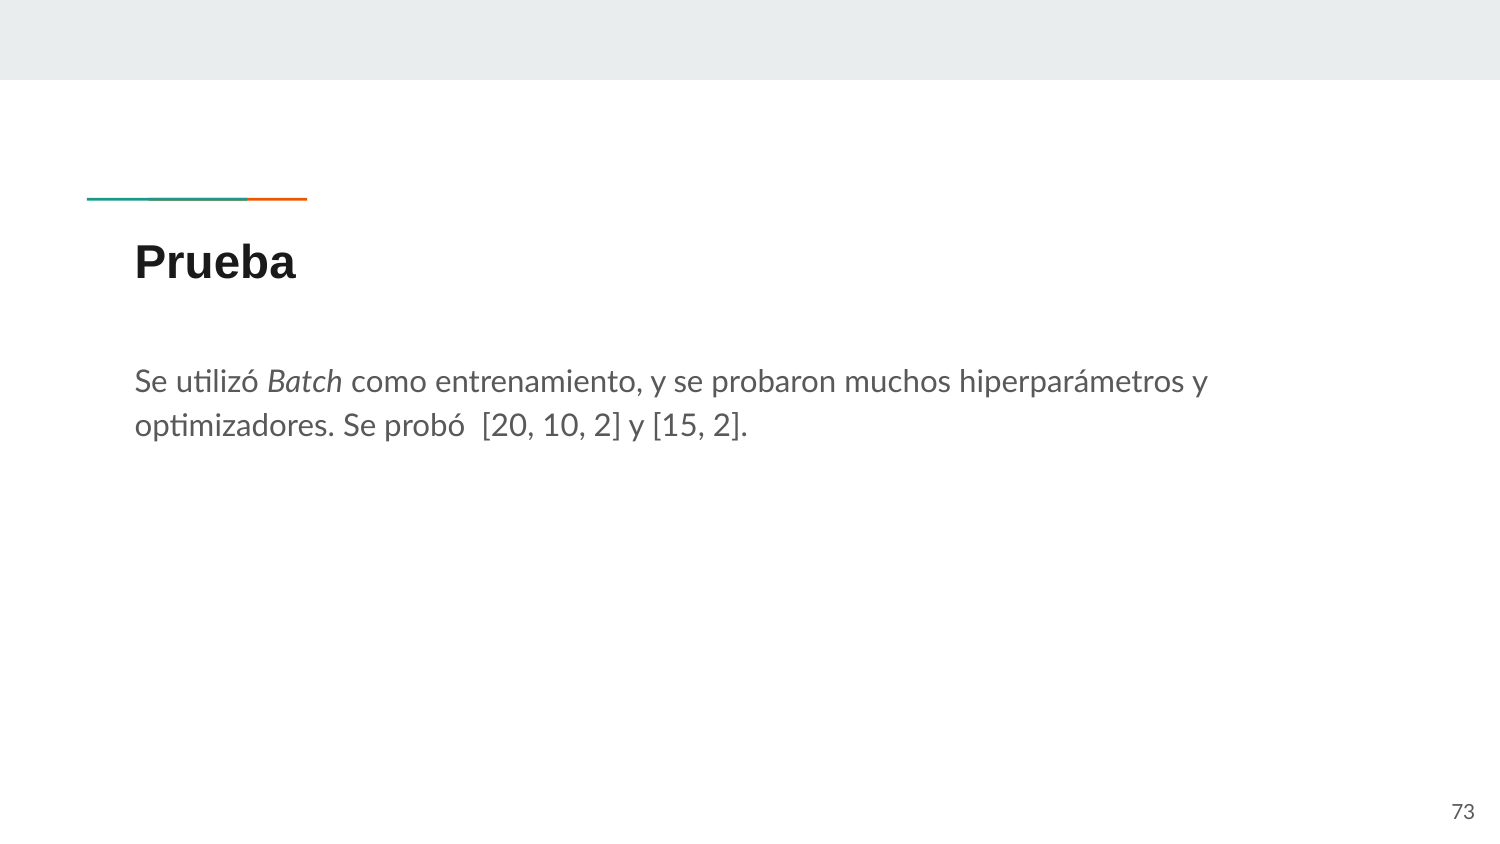

# Prueba
Se utilizó Batch como entrenamiento, y se probaron muchos hiperparámetros y optimizadores. Se probó  [20, 10, 2] y [15, 2].
73